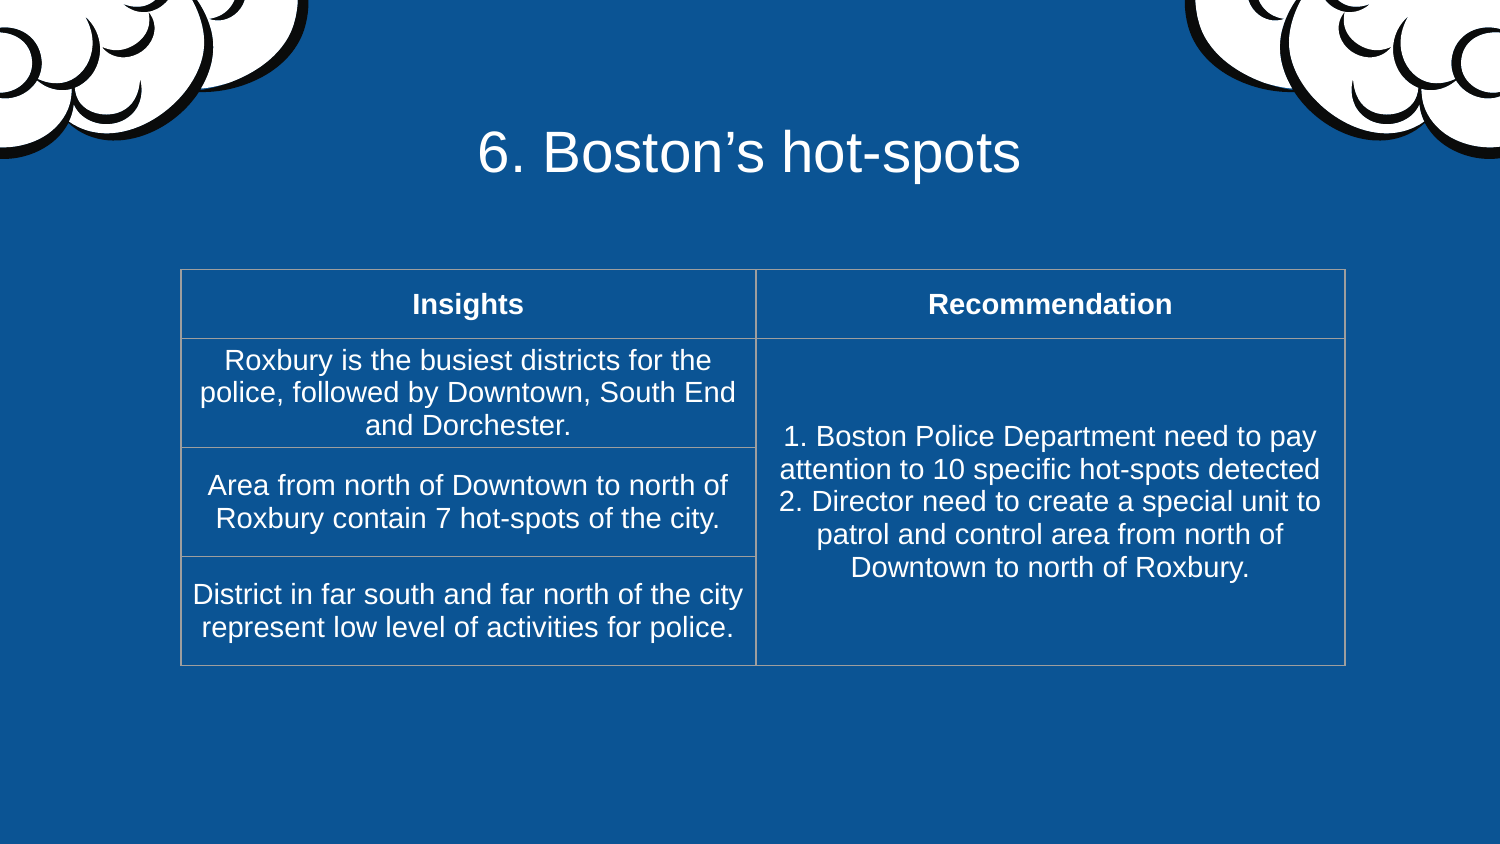

# 6. Boston’s hot-spots
| Insights | Recommendation |
| --- | --- |
| Roxbury is the busiest districts for the police, followed by Downtown, South End and Dorchester. | 1. Boston Police Department need to pay attention to 10 specific hot-spots detected 2. Director need to create a special unit to patrol and control area from north of Downtown to north of Roxbury. |
| Area from north of Downtown to north of Roxbury contain 7 hot-spots of the city. |  |
| District in far south and far north of the city represent low level of activities for police. |  |